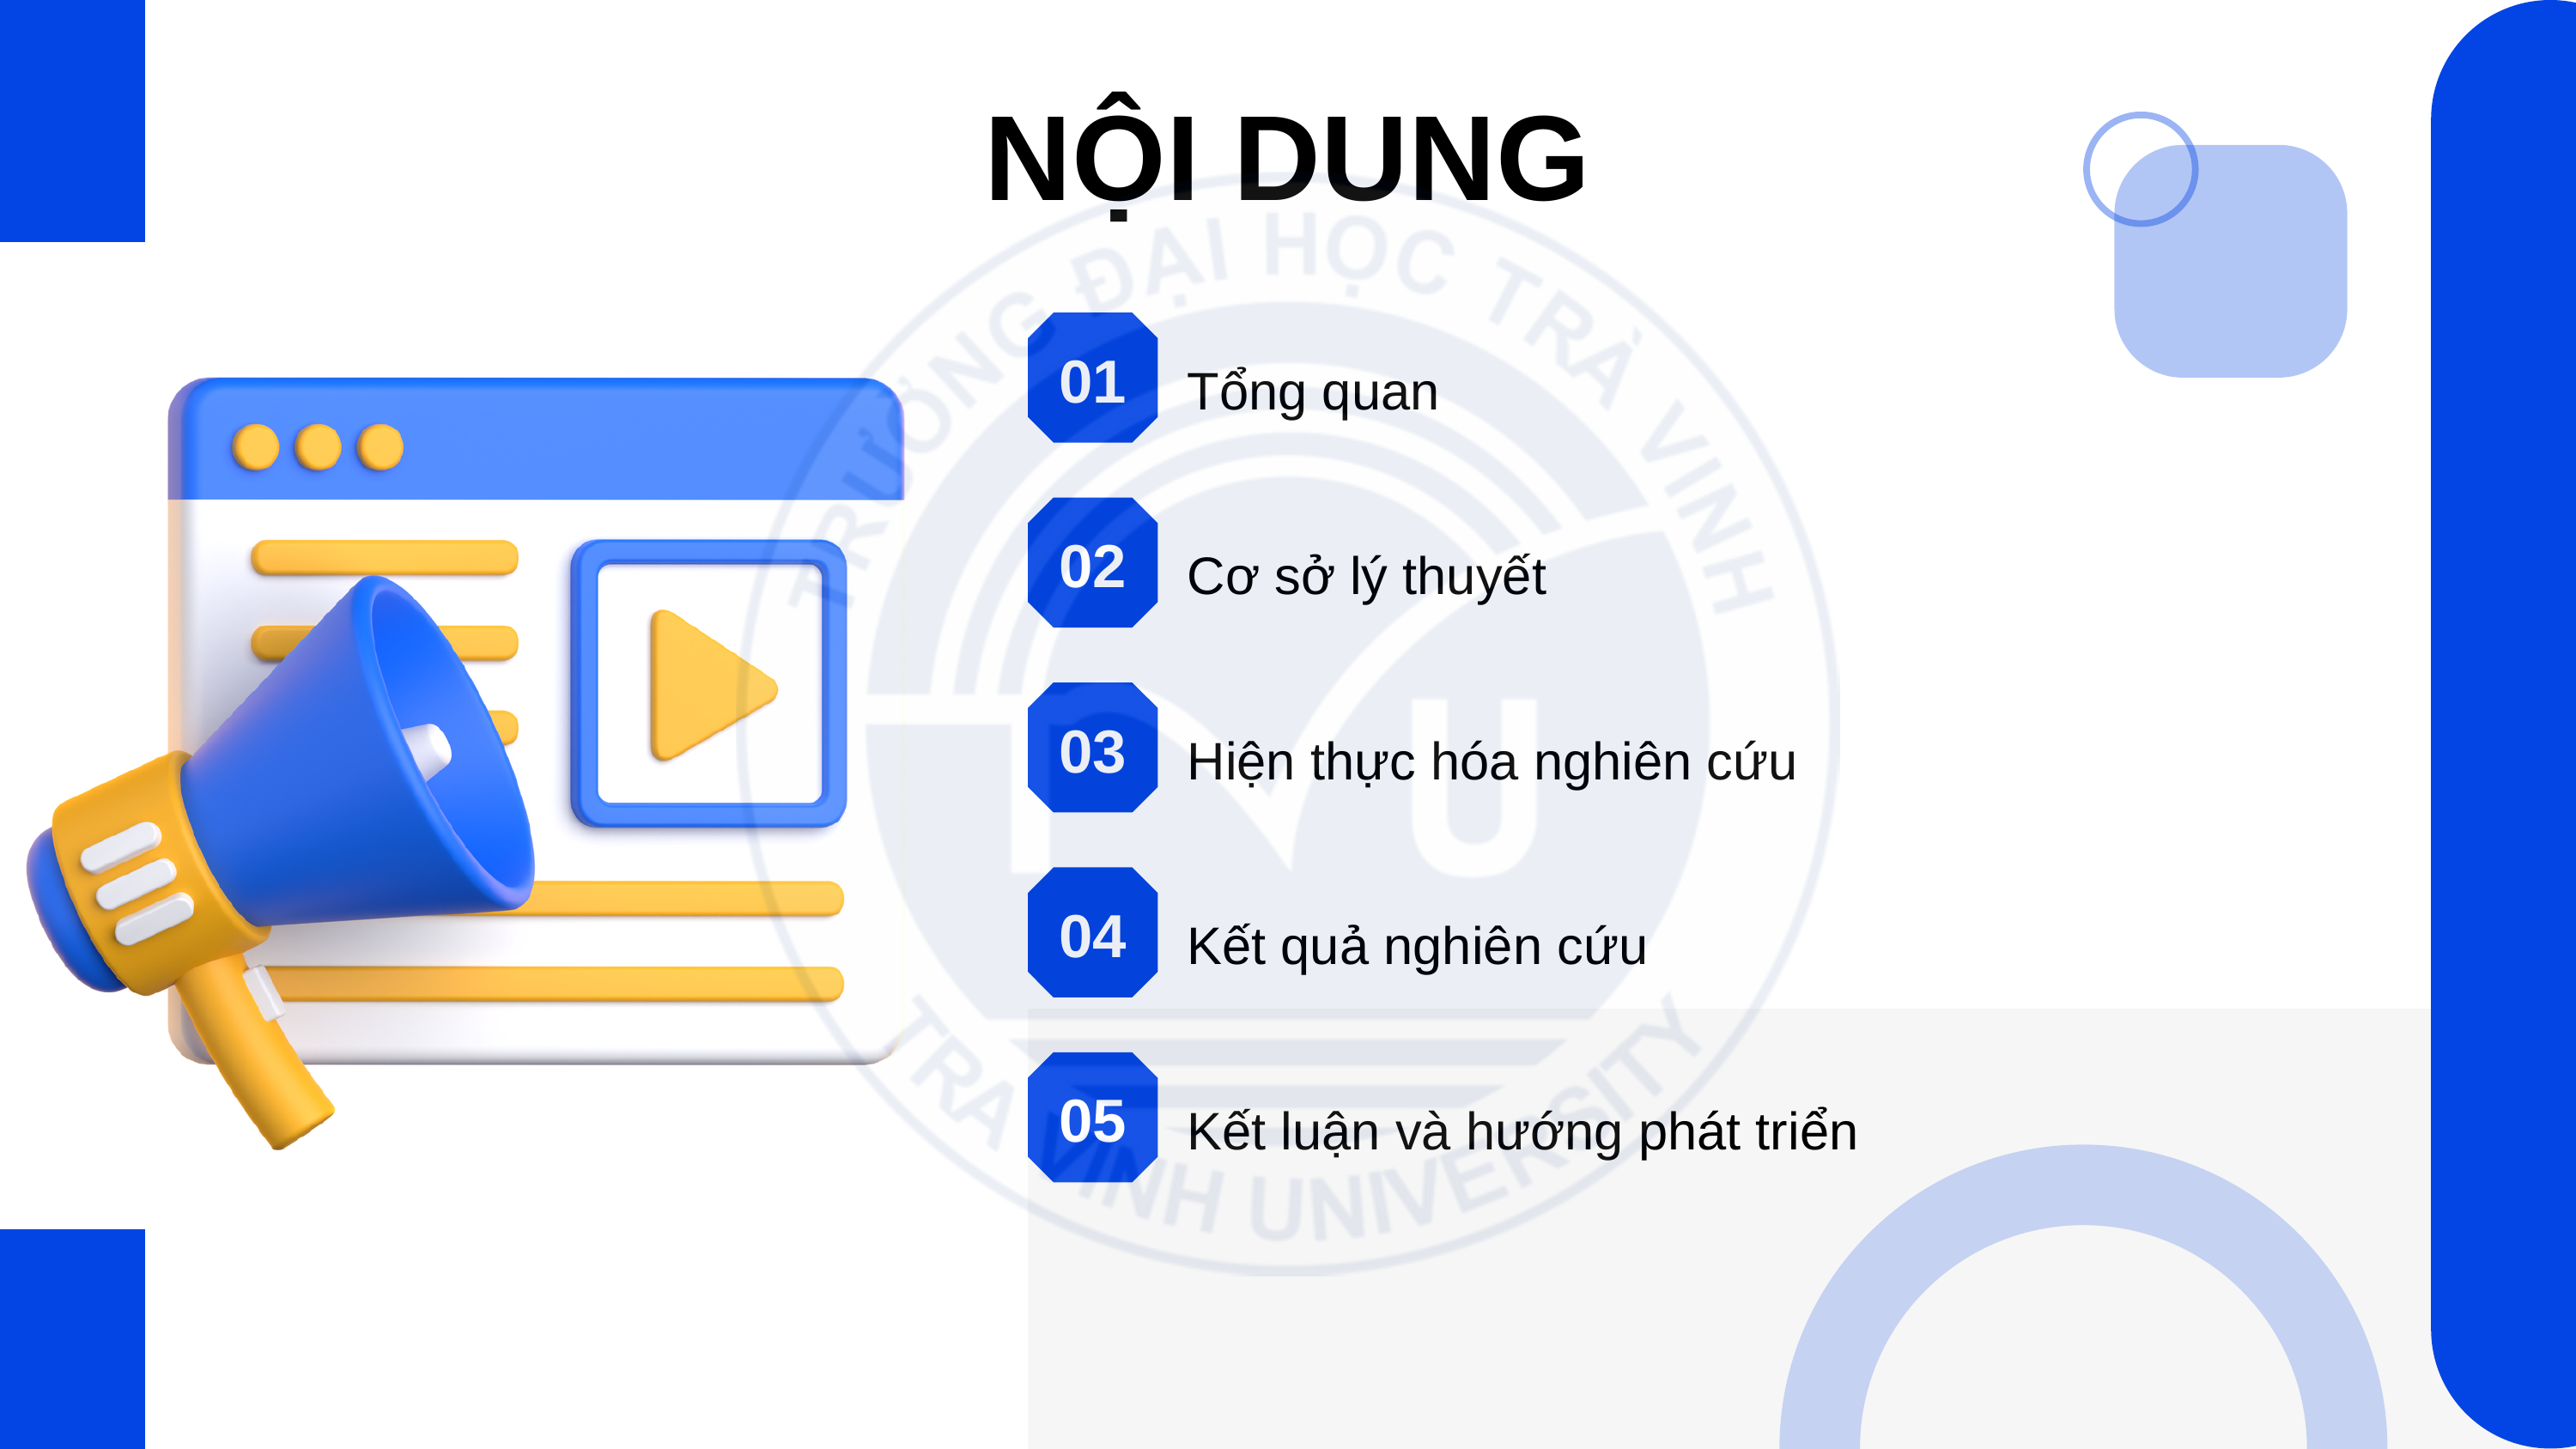

NỘI DUNG

01
Tổng quan

02
Cơ sở lý thuyết

03
Hiện thực hóa nghiên cứu

04
Kết quả nghiên cứu

05
Kết luận và hướng phát triển